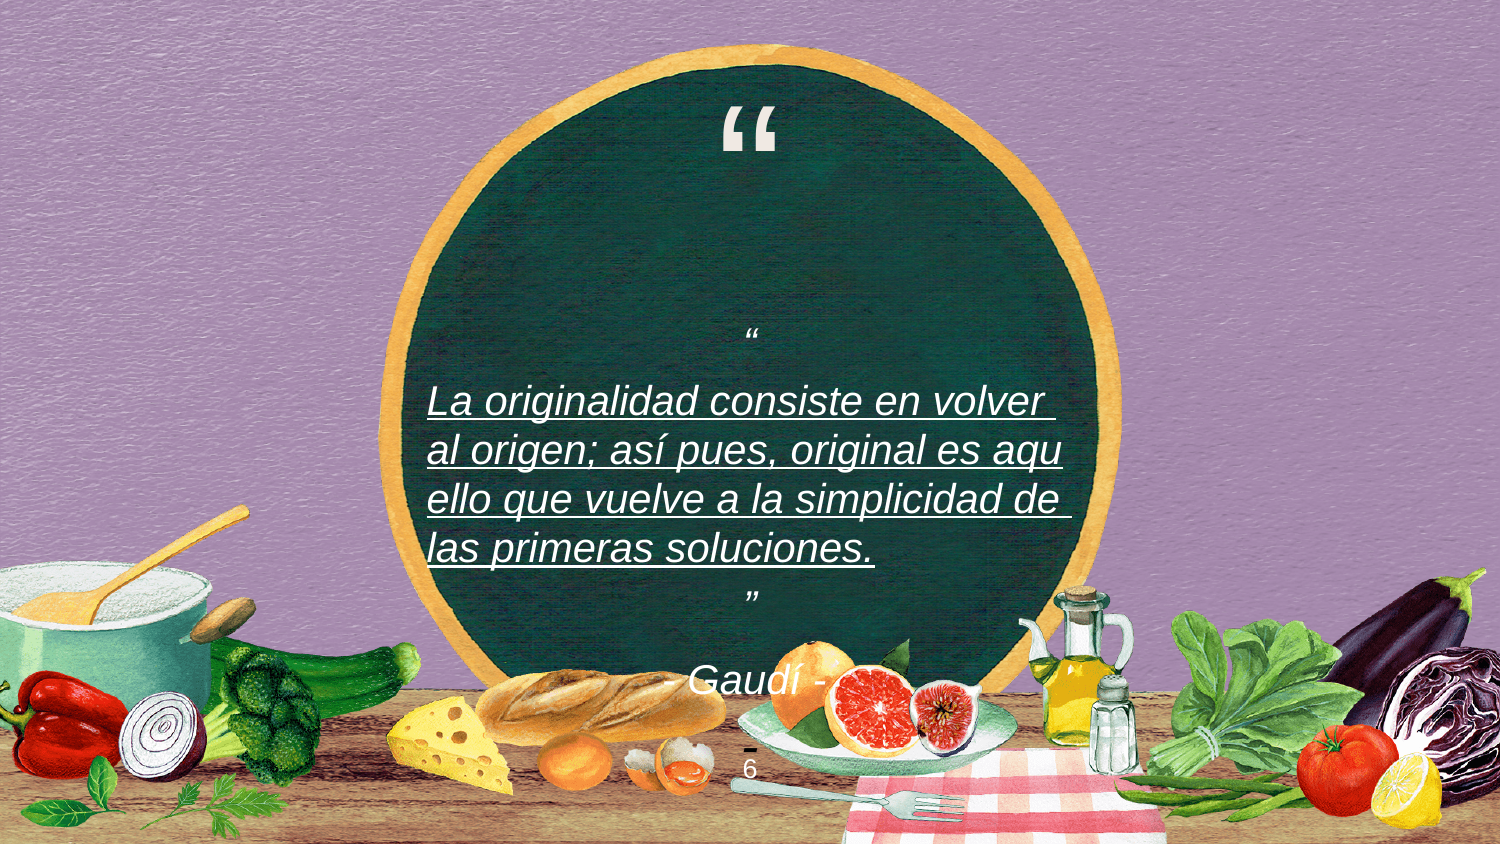

“La originalidad consiste en volver al origen; así pues, original es aquello que vuelve a la simplicidad de las primeras soluciones.”
- Gaudí -
-
.
6